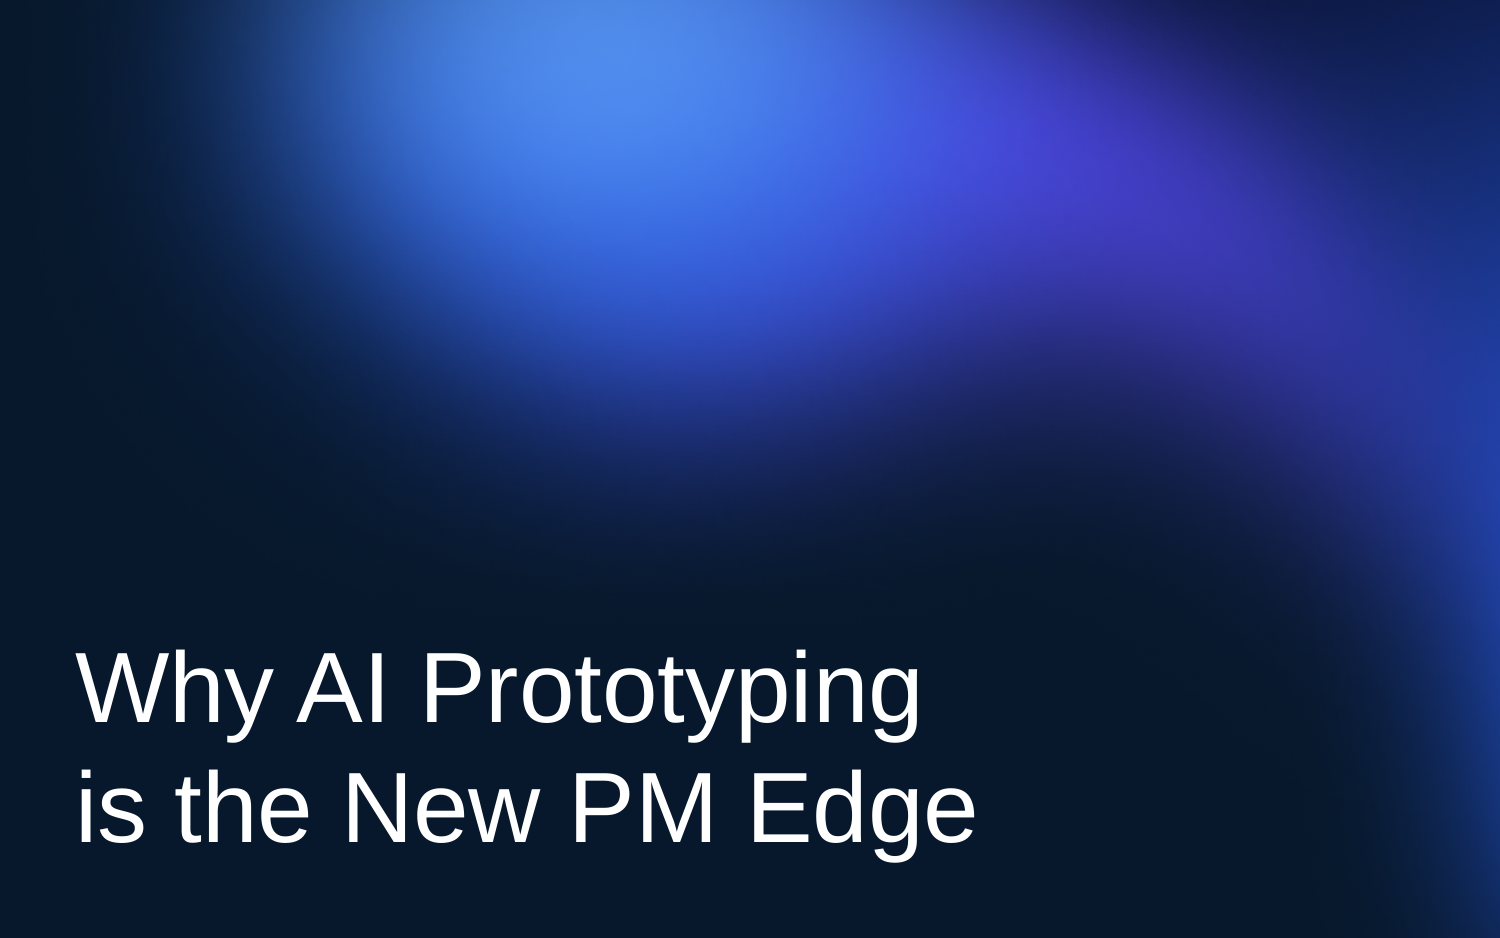

# Why AI Prototyping
is the New PM Edge